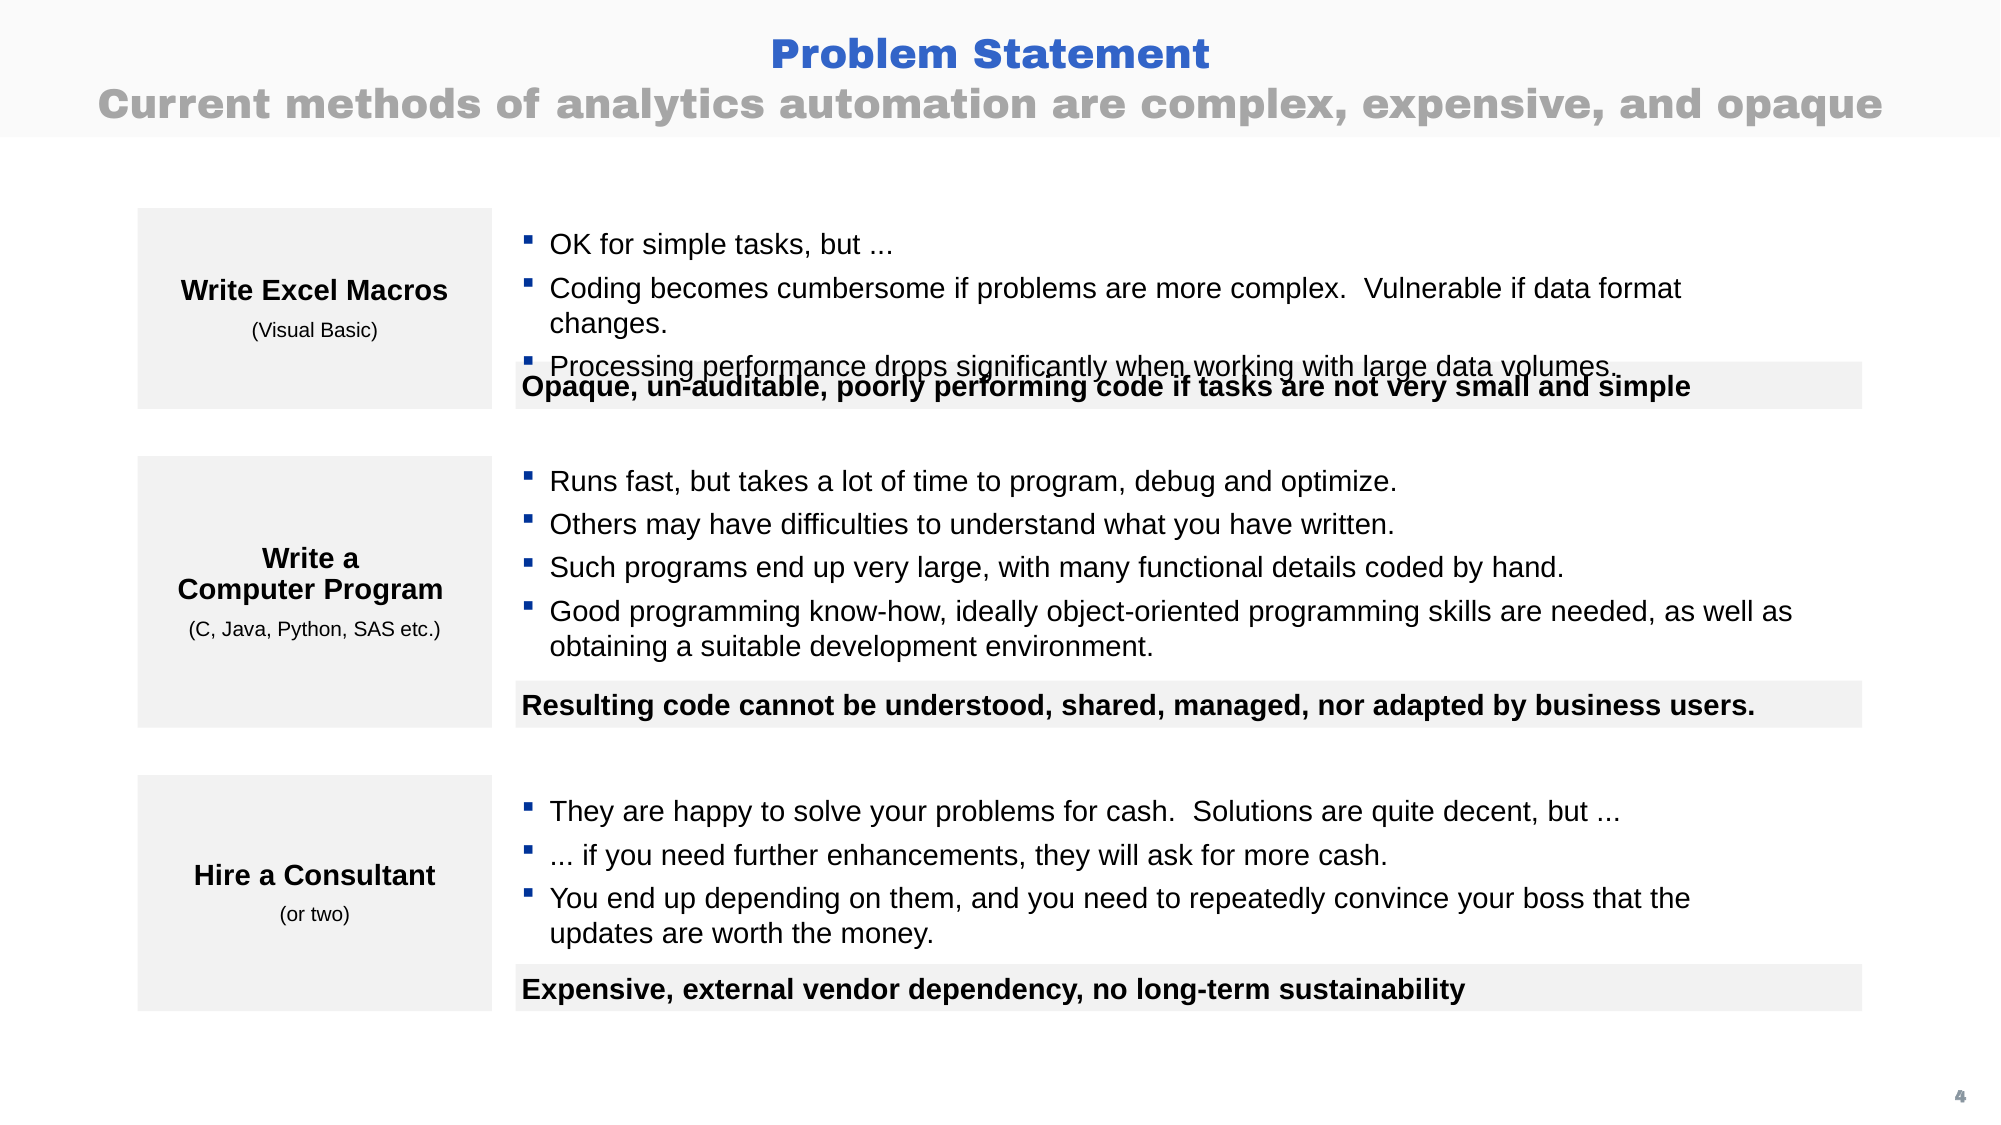

# Problem Statement Current methods of analytics automation are complex, expensive, and opaque
Write Excel Macros
(Visual Basic)
OK for simple tasks, but ...
Coding becomes cumbersome if problems are more complex.  Vulnerable if data format changes.
Processing performance drops significantly when working with large data volumes.
Opaque, un-auditable, poorly performing code if tasks are not very small and simple
Write a
Computer Program
(C, Java, Python, SAS etc.)
Runs fast, but takes a lot of time to program, debug and optimize.
Others may have difficulties to understand what you have written.
Such programs end up very large, with many functional details coded by hand.
Good programming know-how, ideally object-oriented programming skills are needed, as well as obtaining a suitable development environment.
Resulting code cannot be understood, shared, managed, nor adapted by business users.
Hire a Consultant
(or two)
They are happy to solve your problems for cash.  Solutions are quite decent, but ...
... if you need further enhancements, they will ask for more cash.
You end up depending on them, and you need to repeatedly convince your boss that the updates are worth the money.
Expensive, external vendor dependency, no long-term sustainability